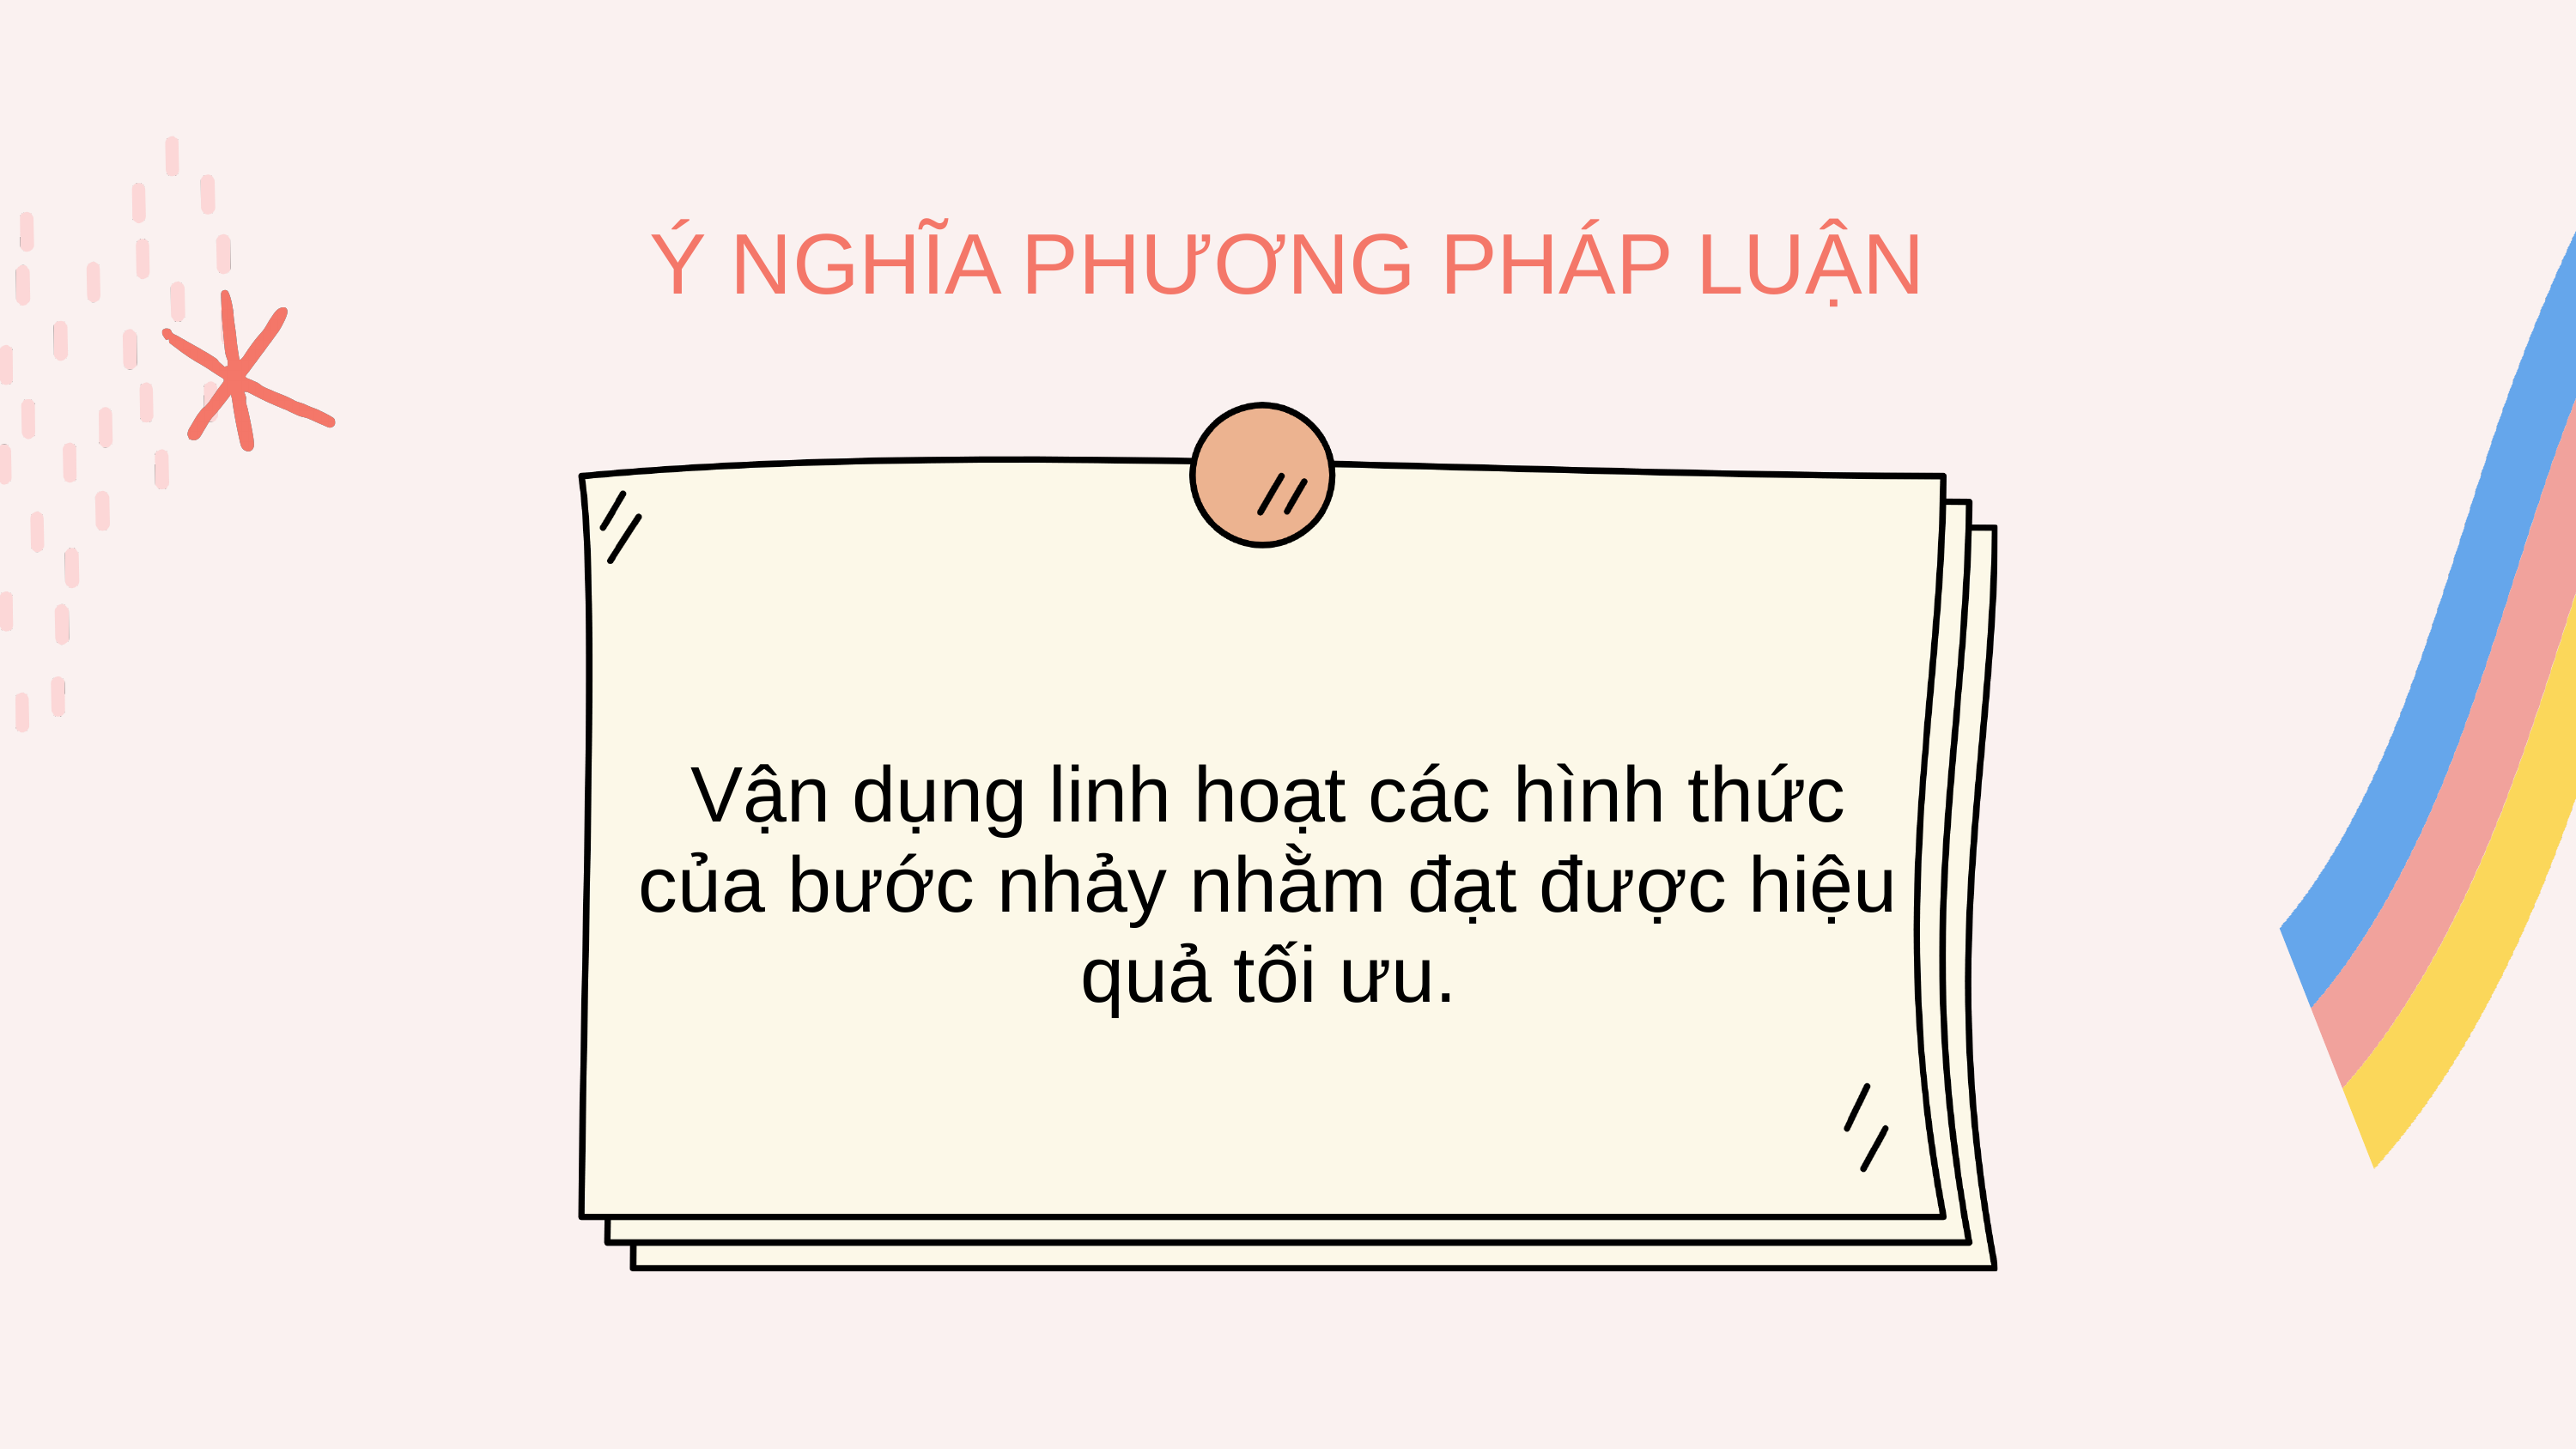

Ý NGHĨA PHƯƠNG PHÁP LUẬN

Vận dụng linh hoạt các hình thức của bước nhảy nhằm đạt được hiệu quả tối ưu.